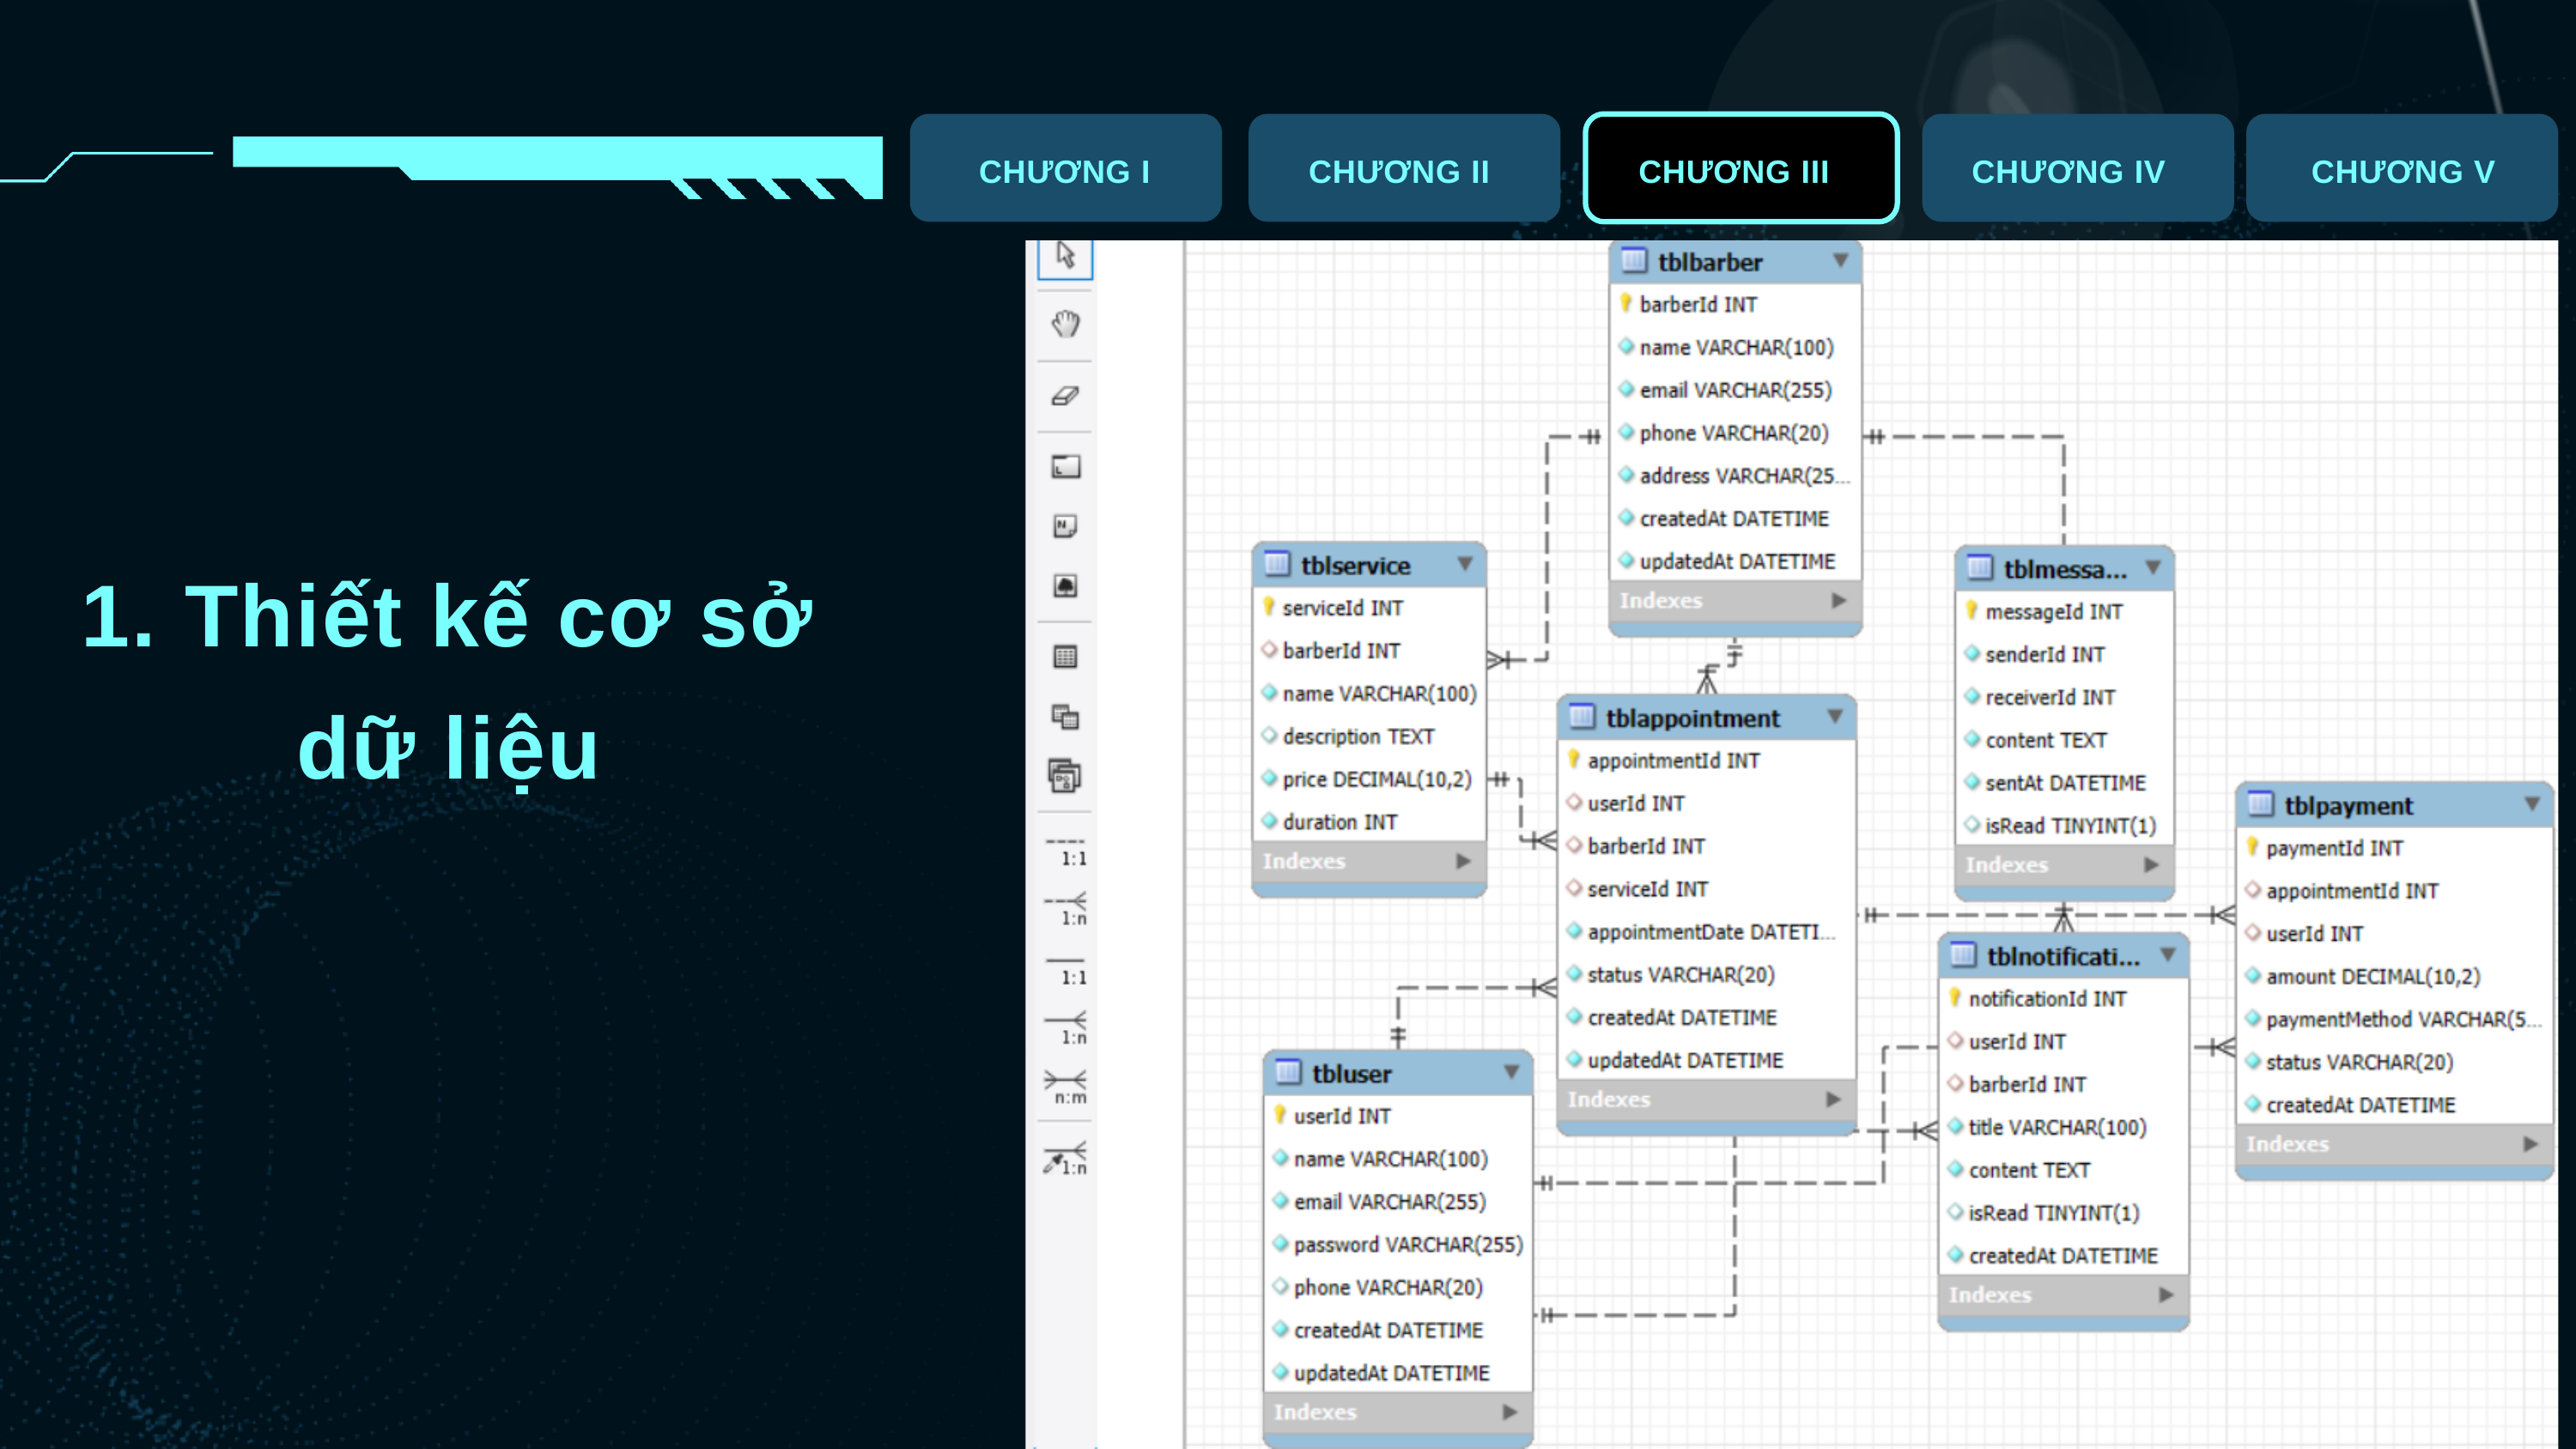

CHƯƠNG I
CHƯƠNG II
CHƯƠNG III
CHƯƠNG IV
CHƯƠNG V

1. Thiết kế cơ sở dữ liệu